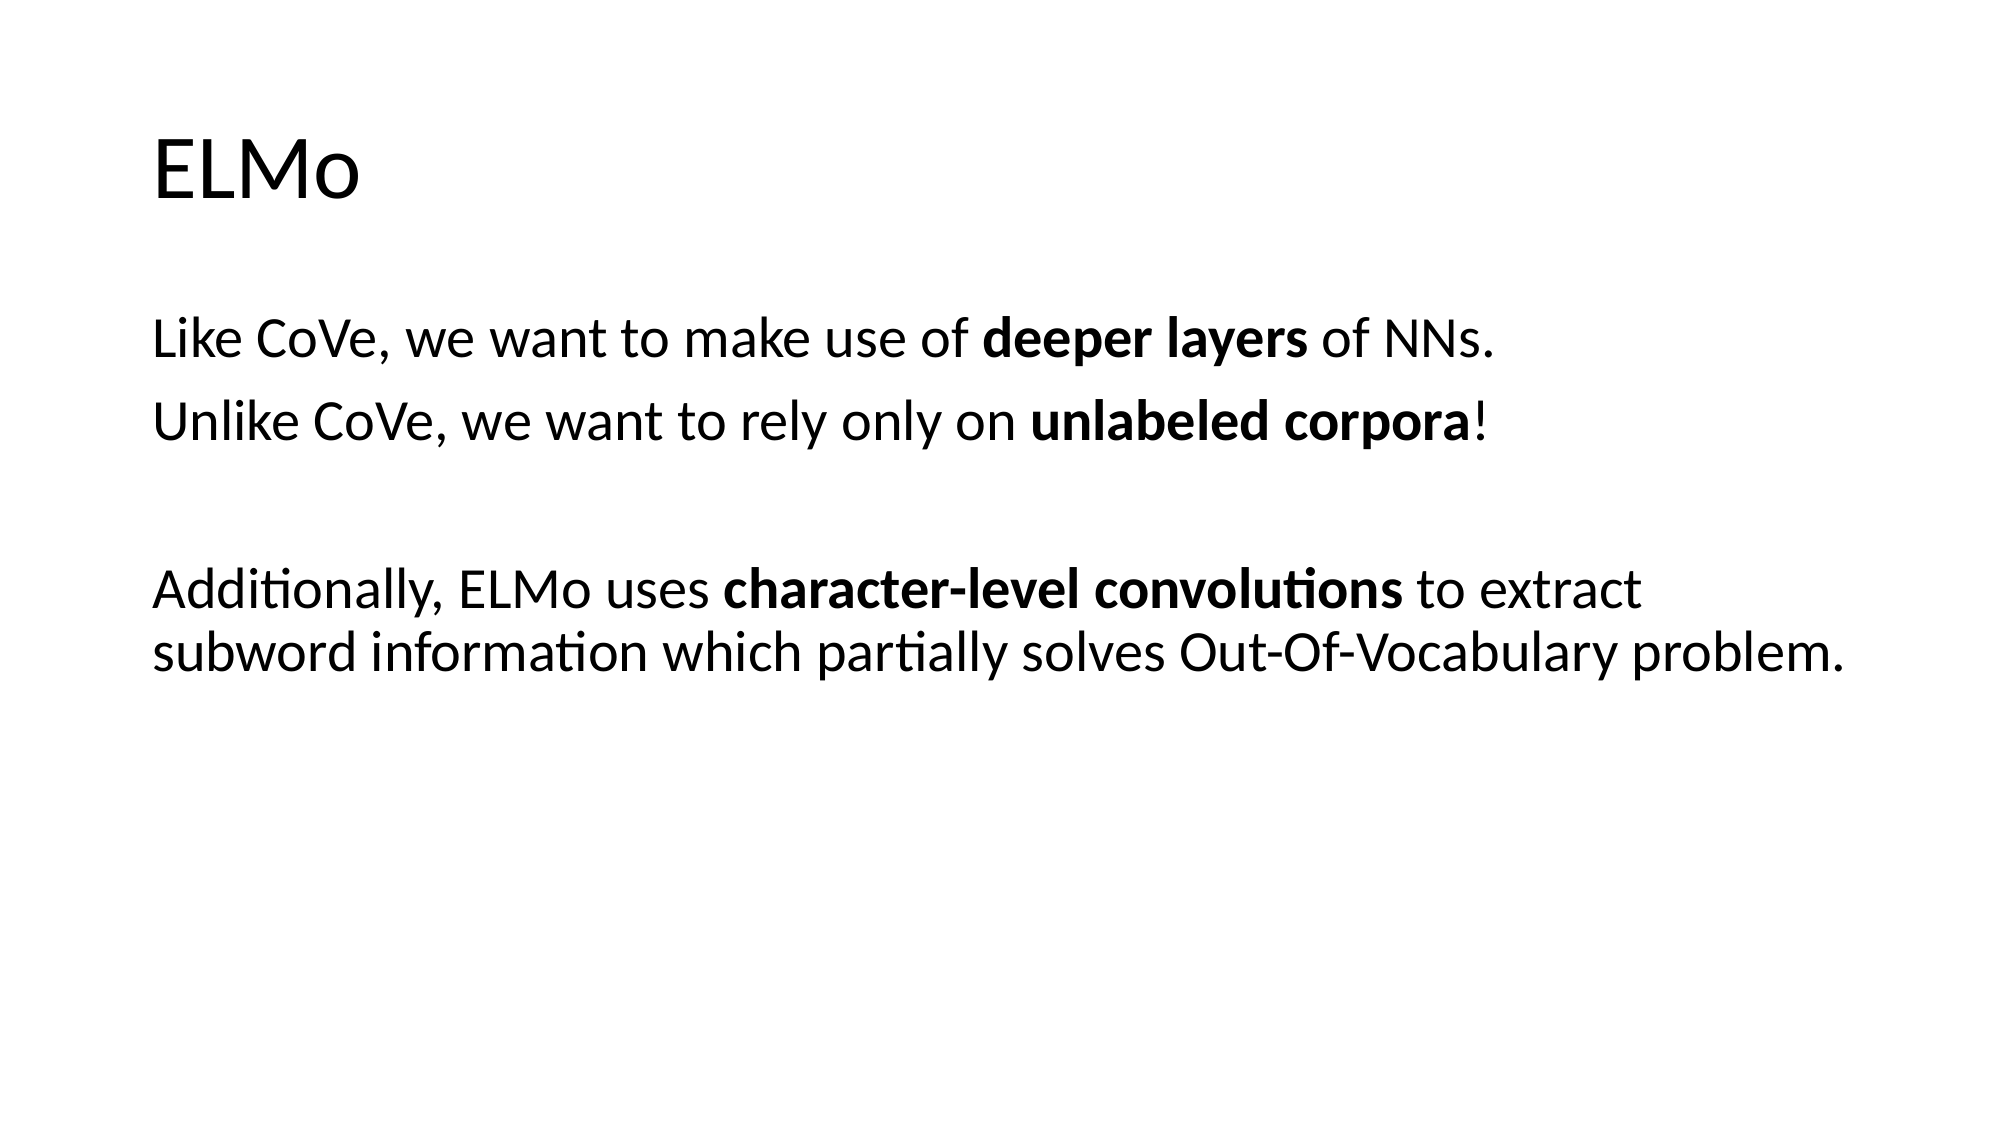

# ELMo
Like CoVe, we want to make use of deeper layers of NNs.
Unlike CoVe, we want to rely only on unlabeled corpora!

Additionally, ELMo uses character-level convolutions to extract subword information which partially solves Out-Of-Vocabulary problem.